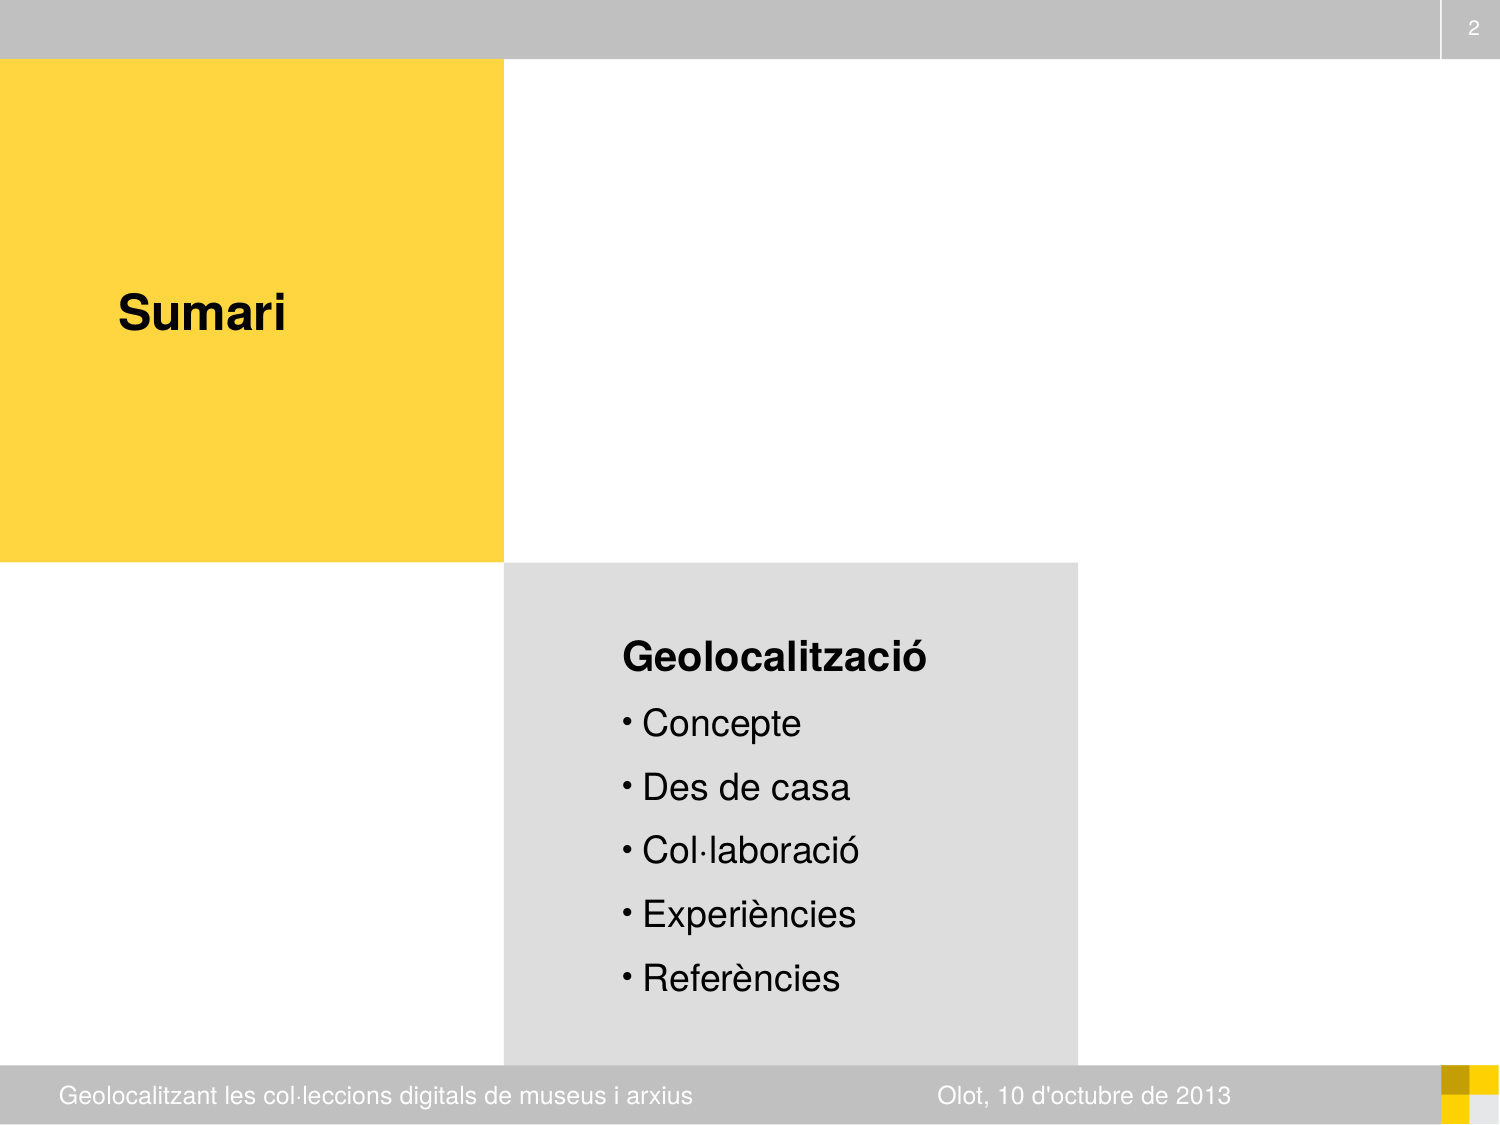

2
# Sumari
Geolocalització
 Concepte
 Des de casa
 Col·laboració
 Experiències
 Referències
Geolocalitzant les col·leccions digitals de museus i arxius                                   Olot, 10 d'octubre de 2013